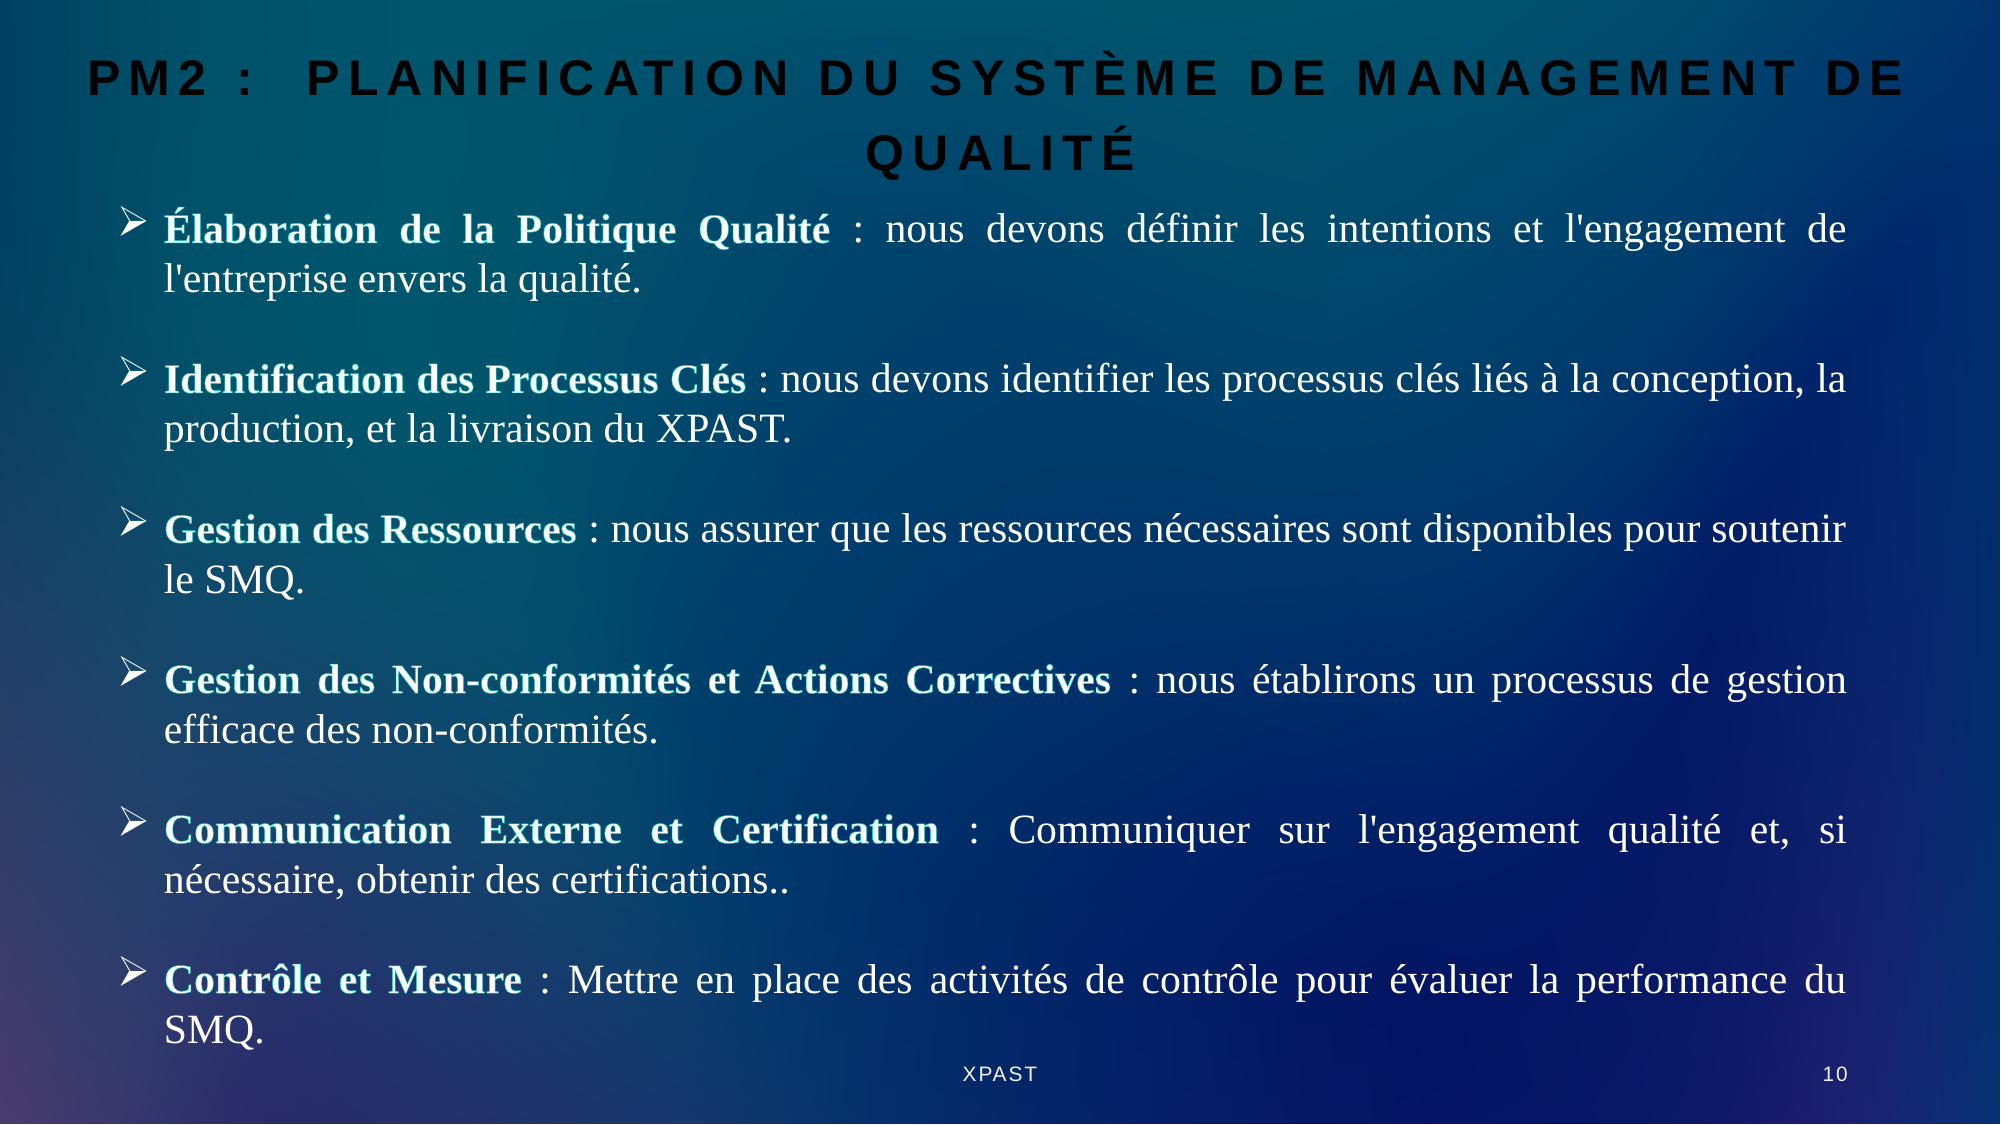

# PM2 :  Planification du système de management de qualité
Élaboration de la Politique Qualité : nous devons définir les intentions et l'engagement de l'entreprise envers la qualité.

Identification des Processus Clés : nous devons identifier les processus clés liés à la conception, la production, et la livraison du XPAST.

Gestion des Ressources : nous assurer que les ressources nécessaires sont disponibles pour soutenir le SMQ.

Gestion des Non-conformités et Actions Correctives : nous établirons un processus de gestion efficace des non-conformités.

Communication Externe et Certification : Communiquer sur l'engagement qualité et, si nécessaire, obtenir des certifications..

Contrôle et Mesure : Mettre en place des activités de contrôle pour évaluer la performance du SMQ.

XPAST
10